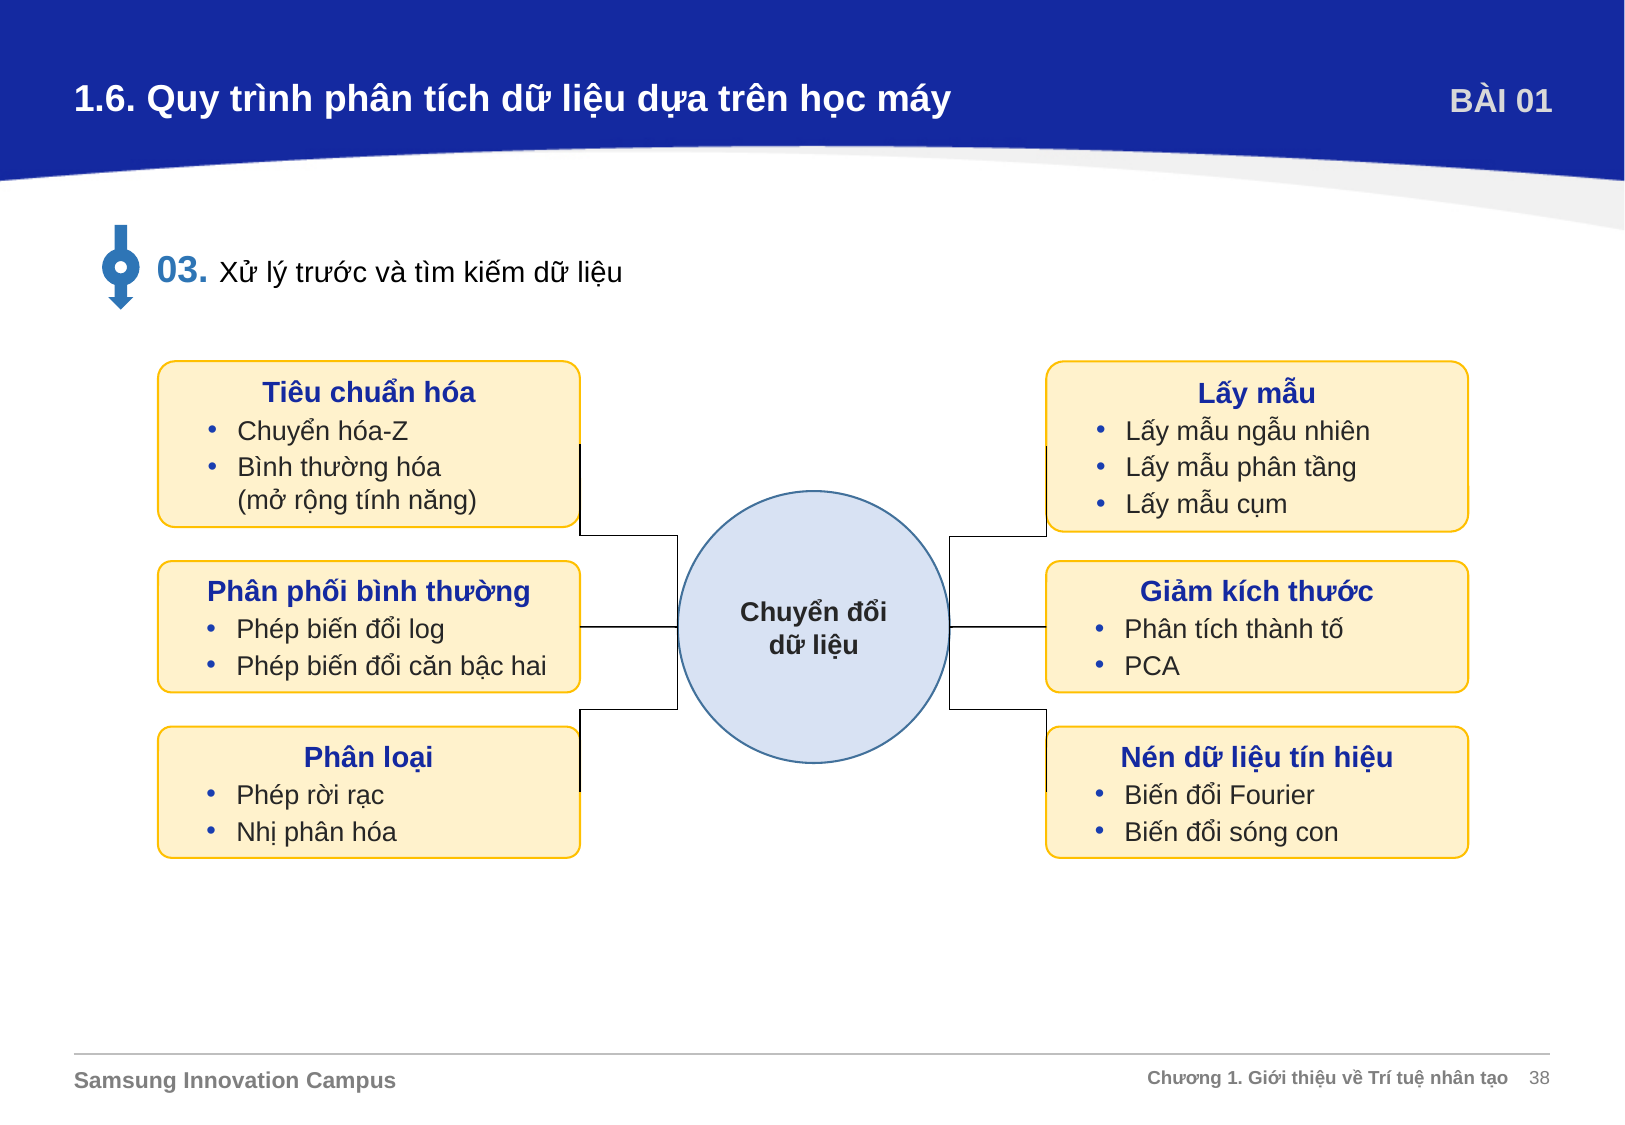

1.6. Quy trình phân tích dữ liệu dựa trên học máy
BÀI 01

03. Xử lý trước và tìm kiếm dữ liệu
Tiêu chuẩn hóa
Chuyển hóa-Z
Bình thường hóa
(mở rộng tính năng)
Phân phối bình thường
Phép biến đổi log
Phép biến đổi căn bậc hai
Phân loại
Phép rời rạc
Nhị phân hóa
Lấy mẫu
Lấy mẫu ngẫu nhiên
Lấy mẫu phân tầng
Lấy mẫu cụm
Giảm kích thước
Phân tích thành tố
PCA
Nén dữ liệu tín hiệu
Biến đổi Fourier
Biến đổi sóng con
Chuyển đổi
dữ liệu